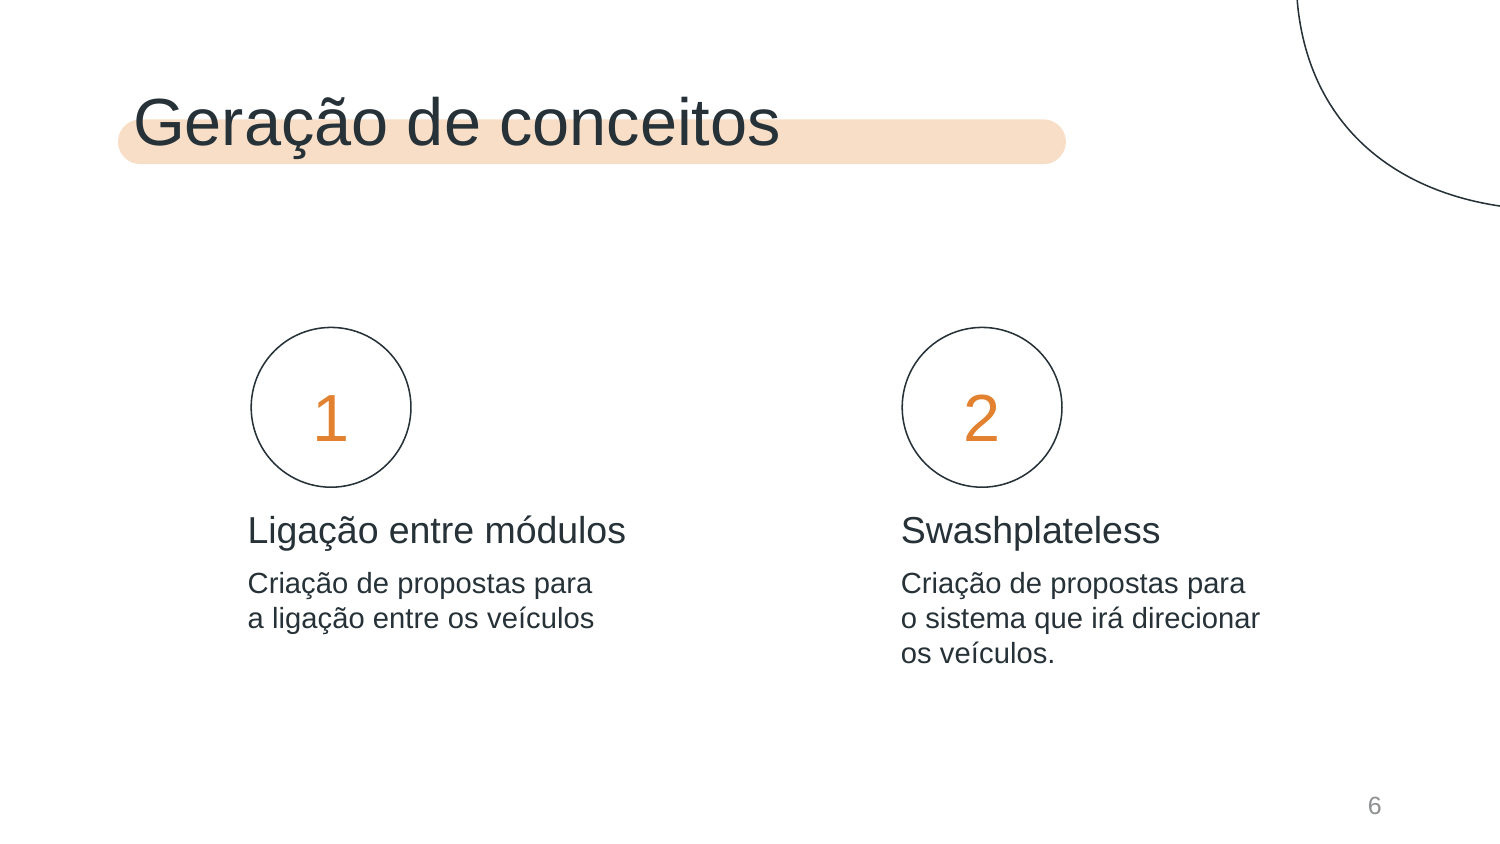

# Geração de conceitos

1
2
Ligação entre módulos
Swashplateless
Criação de propostas para a ligação entre os veículos
Criação de propostas para o sistema que irá direcionar os veículos.
6